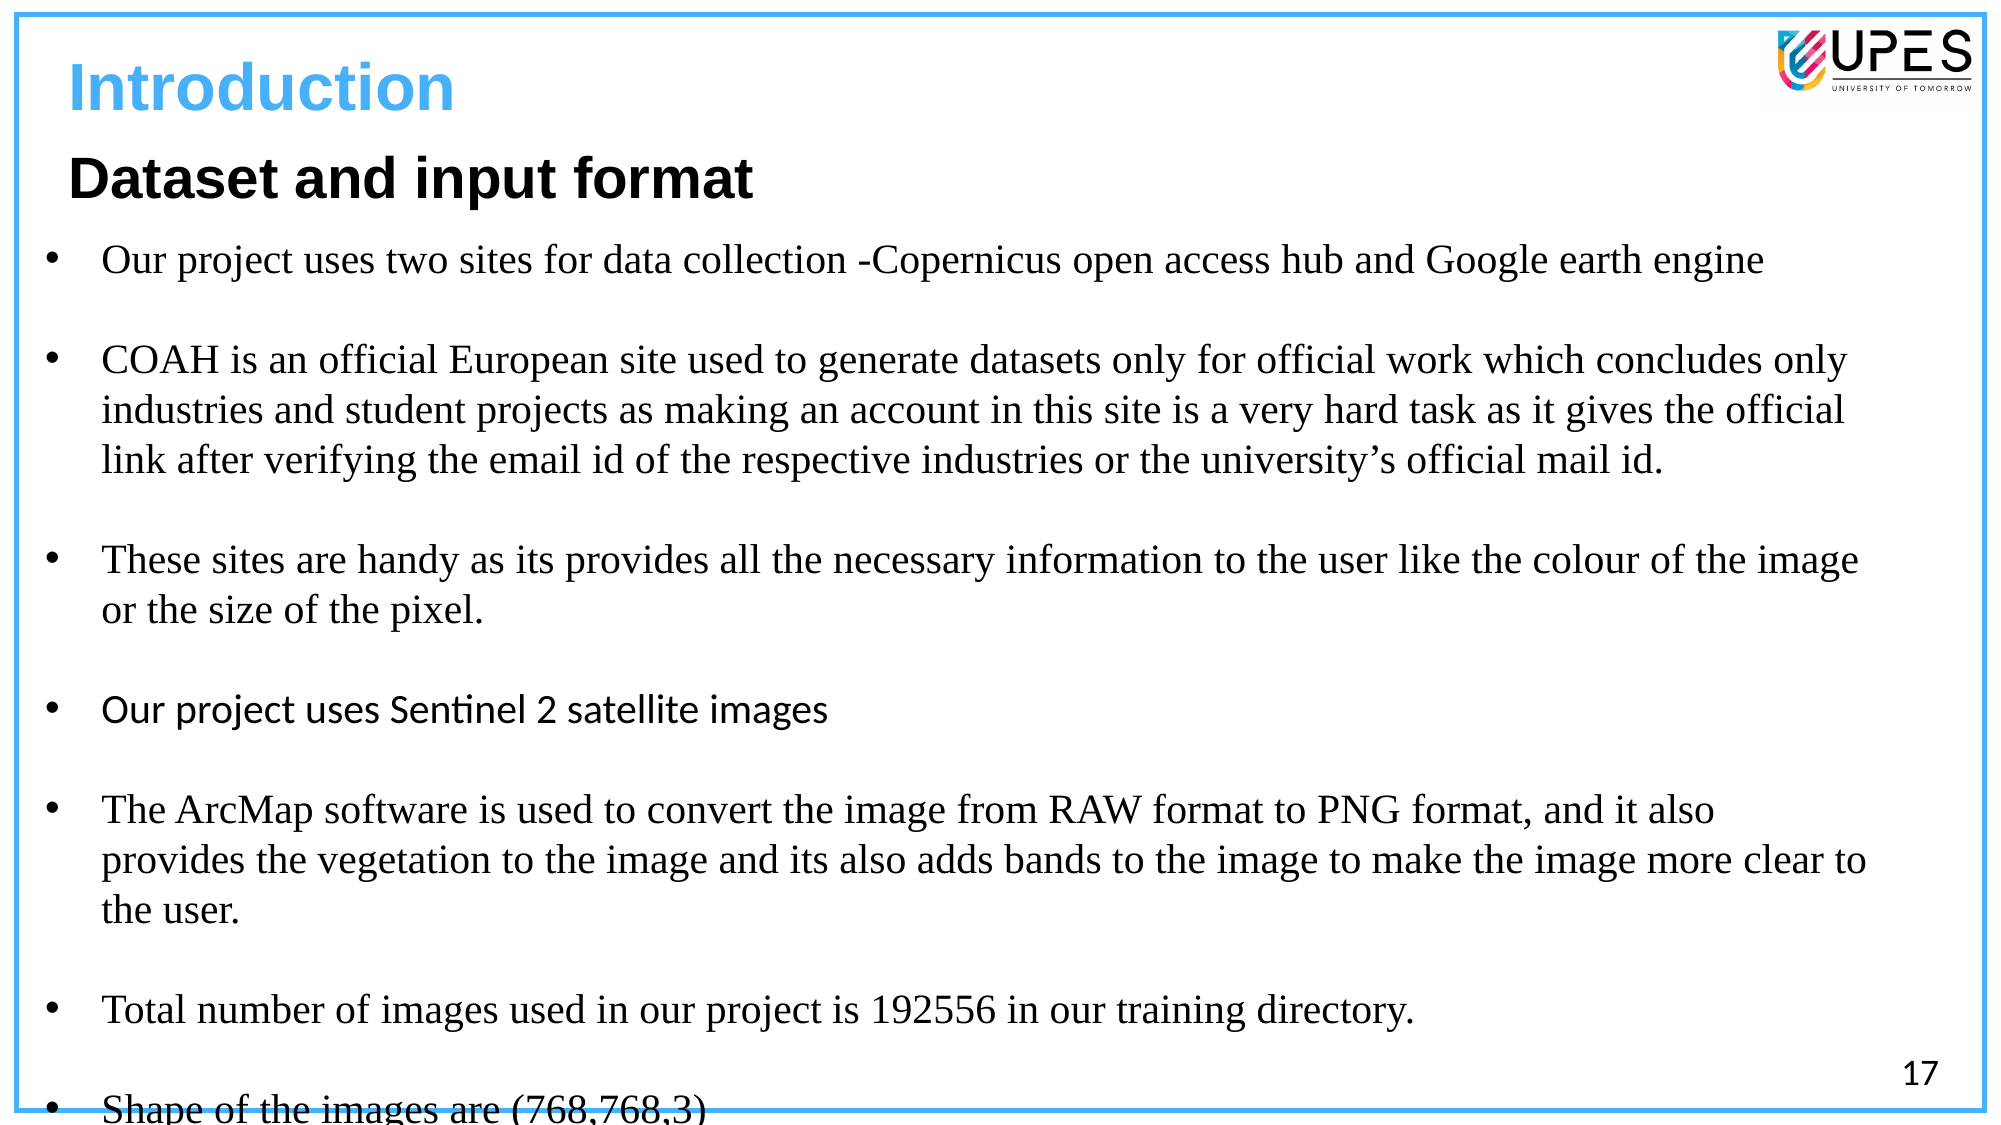

Introduction
Dataset and input format
Our project uses two sites for data collection -Copernicus open access hub and Google earth engine

COAH is an official European site used to generate datasets only for official work which concludes only industries and student projects as making an account in this site is a very hard task as it gives the official link after verifying the email id of the respective industries or the university’s official mail id.

These sites are handy as its provides all the necessary information to the user like the colour of the image or the size of the pixel.

Our project uses Sentinel 2 satellite images

The ArcMap software is used to convert the image from RAW format to PNG format, and it also provides the vegetation to the image and its also adds bands to the image to make the image more clear to the user.

Total number of images used in our project is 192556 in our training directory.

Shape of the images are (768,768,3)

17